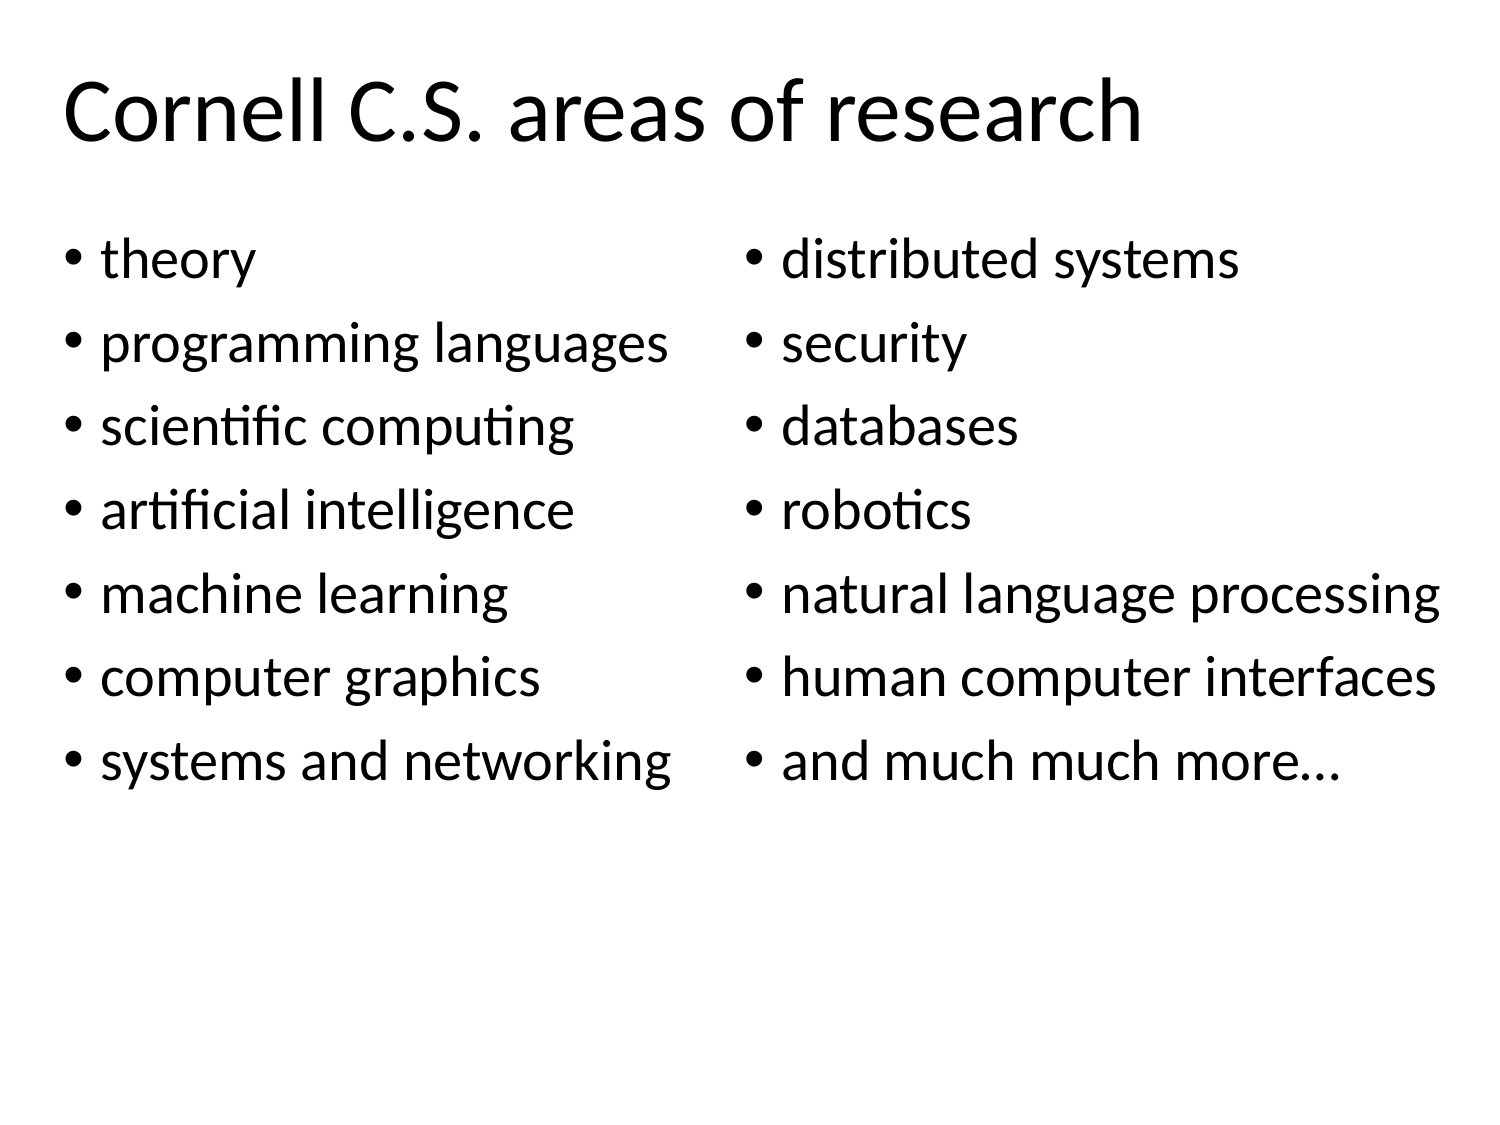

# Cornell C.S. areas of research
theory
programming languages
scientific computing
artificial intelligence
machine learning
computer graphics
systems and networking
distributed systems
security
databases
robotics
natural language processing
human computer interfaces
and much much more…